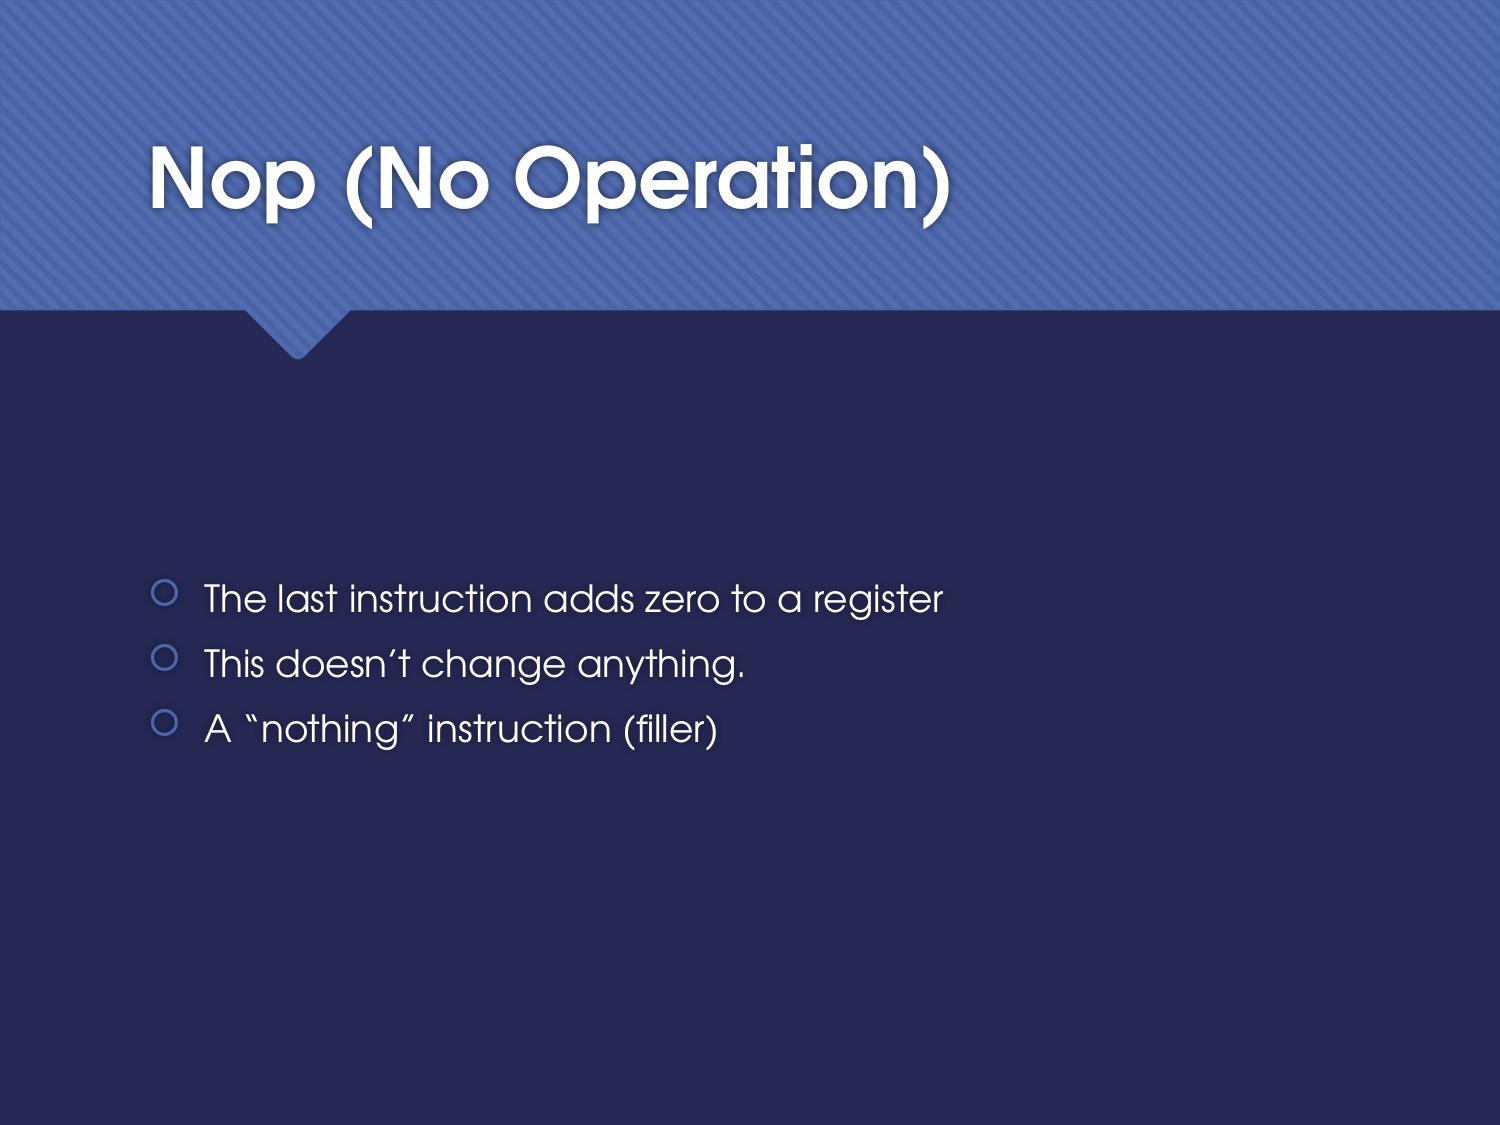

# Nop (No Operation)
The last instruction adds zero to a register
This doesn’t change anything.
A “nothing” instruction (filler)